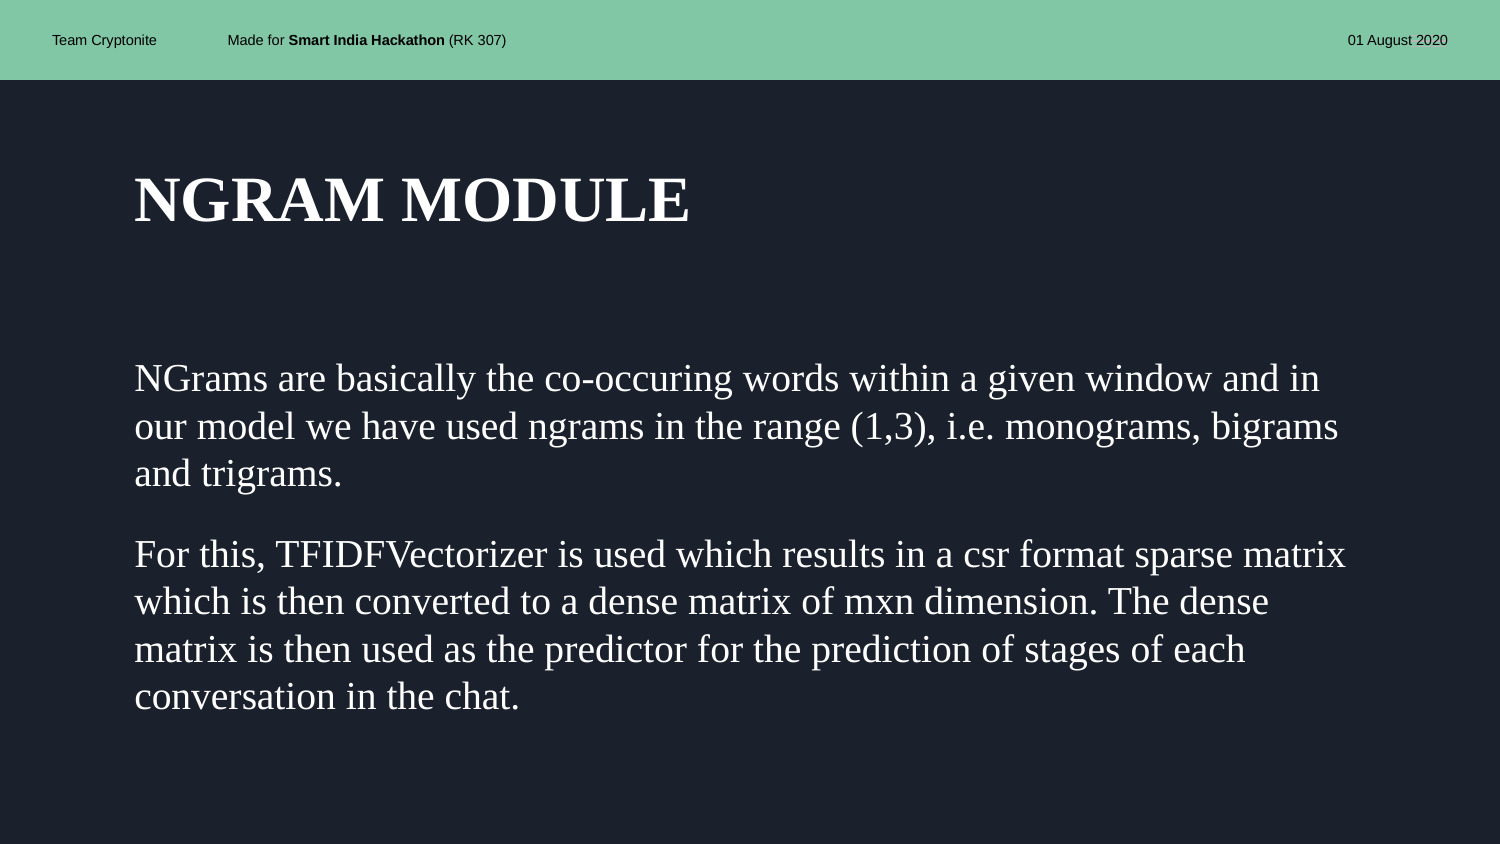

NGRAM MODULE
NGrams are basically the co-occuring words within a given window and in our model we have used ngrams in the range (1,3), i.e. monograms, bigrams and trigrams.
For this, TFIDFVectorizer is used which results in a csr format sparse matrix which is then converted to a dense matrix of mxn dimension. The dense matrix is then used as the predictor for the prediction of stages of each conversation in the chat.